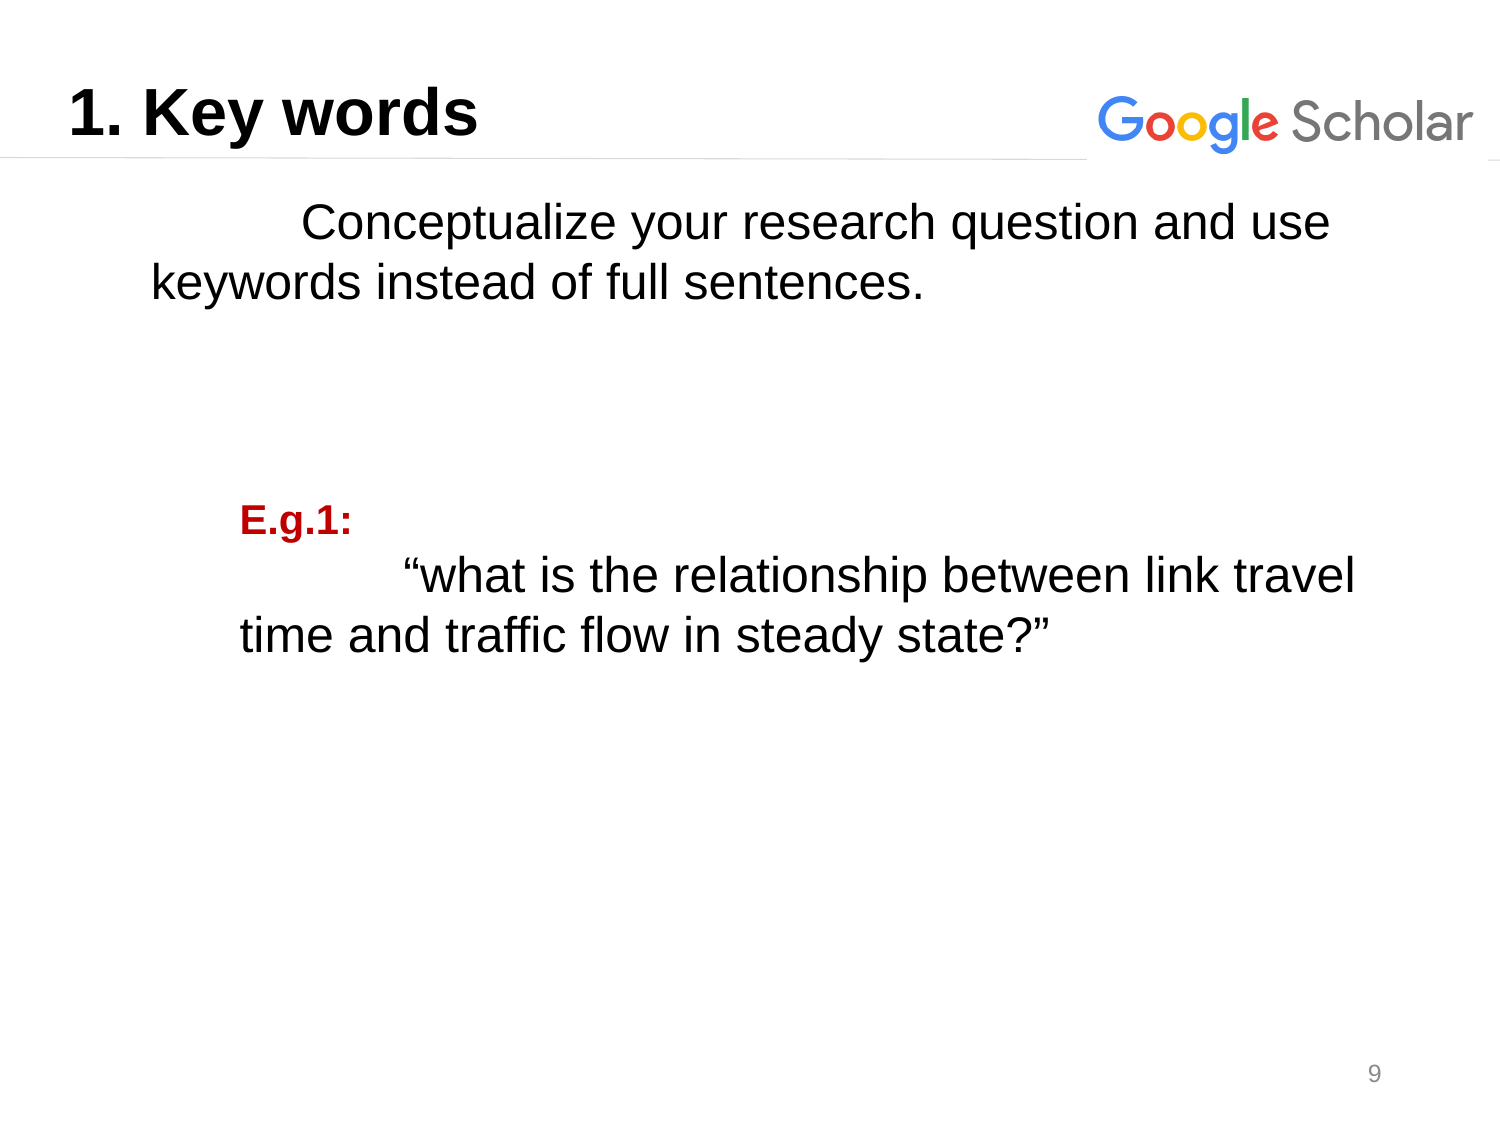

1. Key words
	Conceptualize your research question and use keywords instead of full sentences.
E.g.1:
	 “what is the relationship between link travel time and traffic flow in steady state?”
9